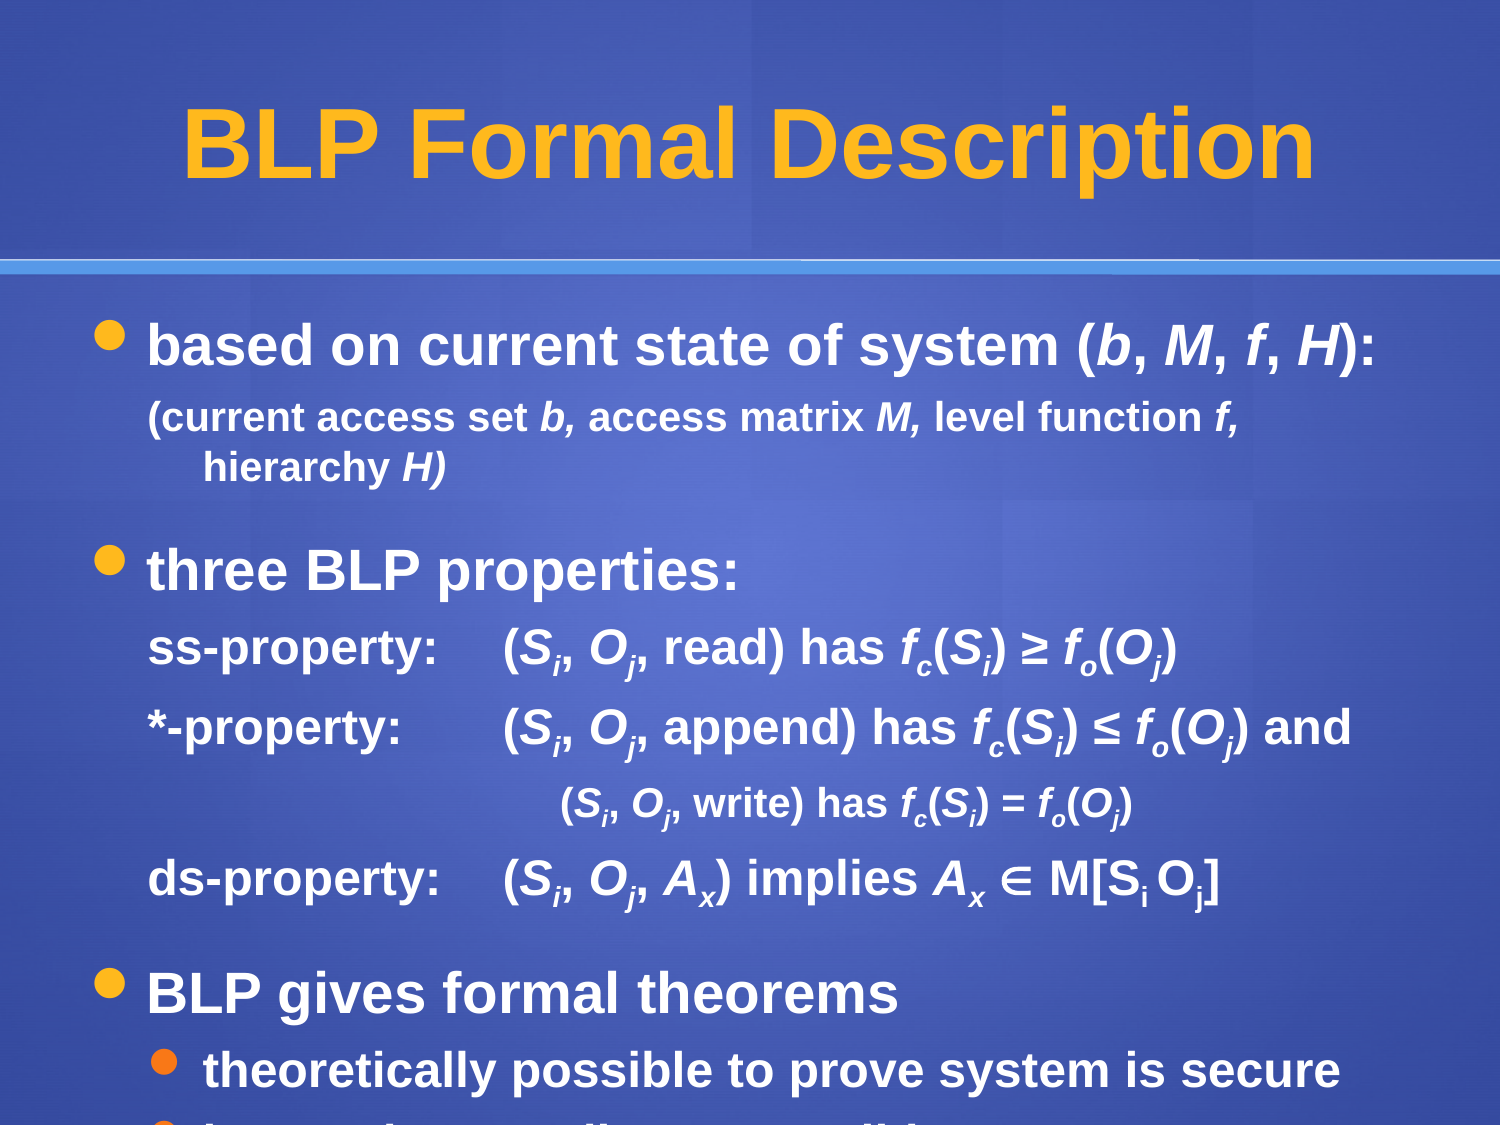

# BLP Formal Description
based on current state of system (b, M, f, H):
(current access set b, access matrix M, level function f, hierarchy H)
three BLP properties:
ss-property:	(Si, Oj, read) has fc(Si) ≥ fo(Oj)
*-property:	(Si, Oj, append) has fc(Si) ≤ fo(Oj) and
			(Si, Oj, write) has fc(Si) = fo(Oj)
ds-property:	(Si, Oj, Ax) implies Ax ∈ M[Si Oj]
BLP gives formal theorems
theoretically possible to prove system is secure
in practice usually not possible